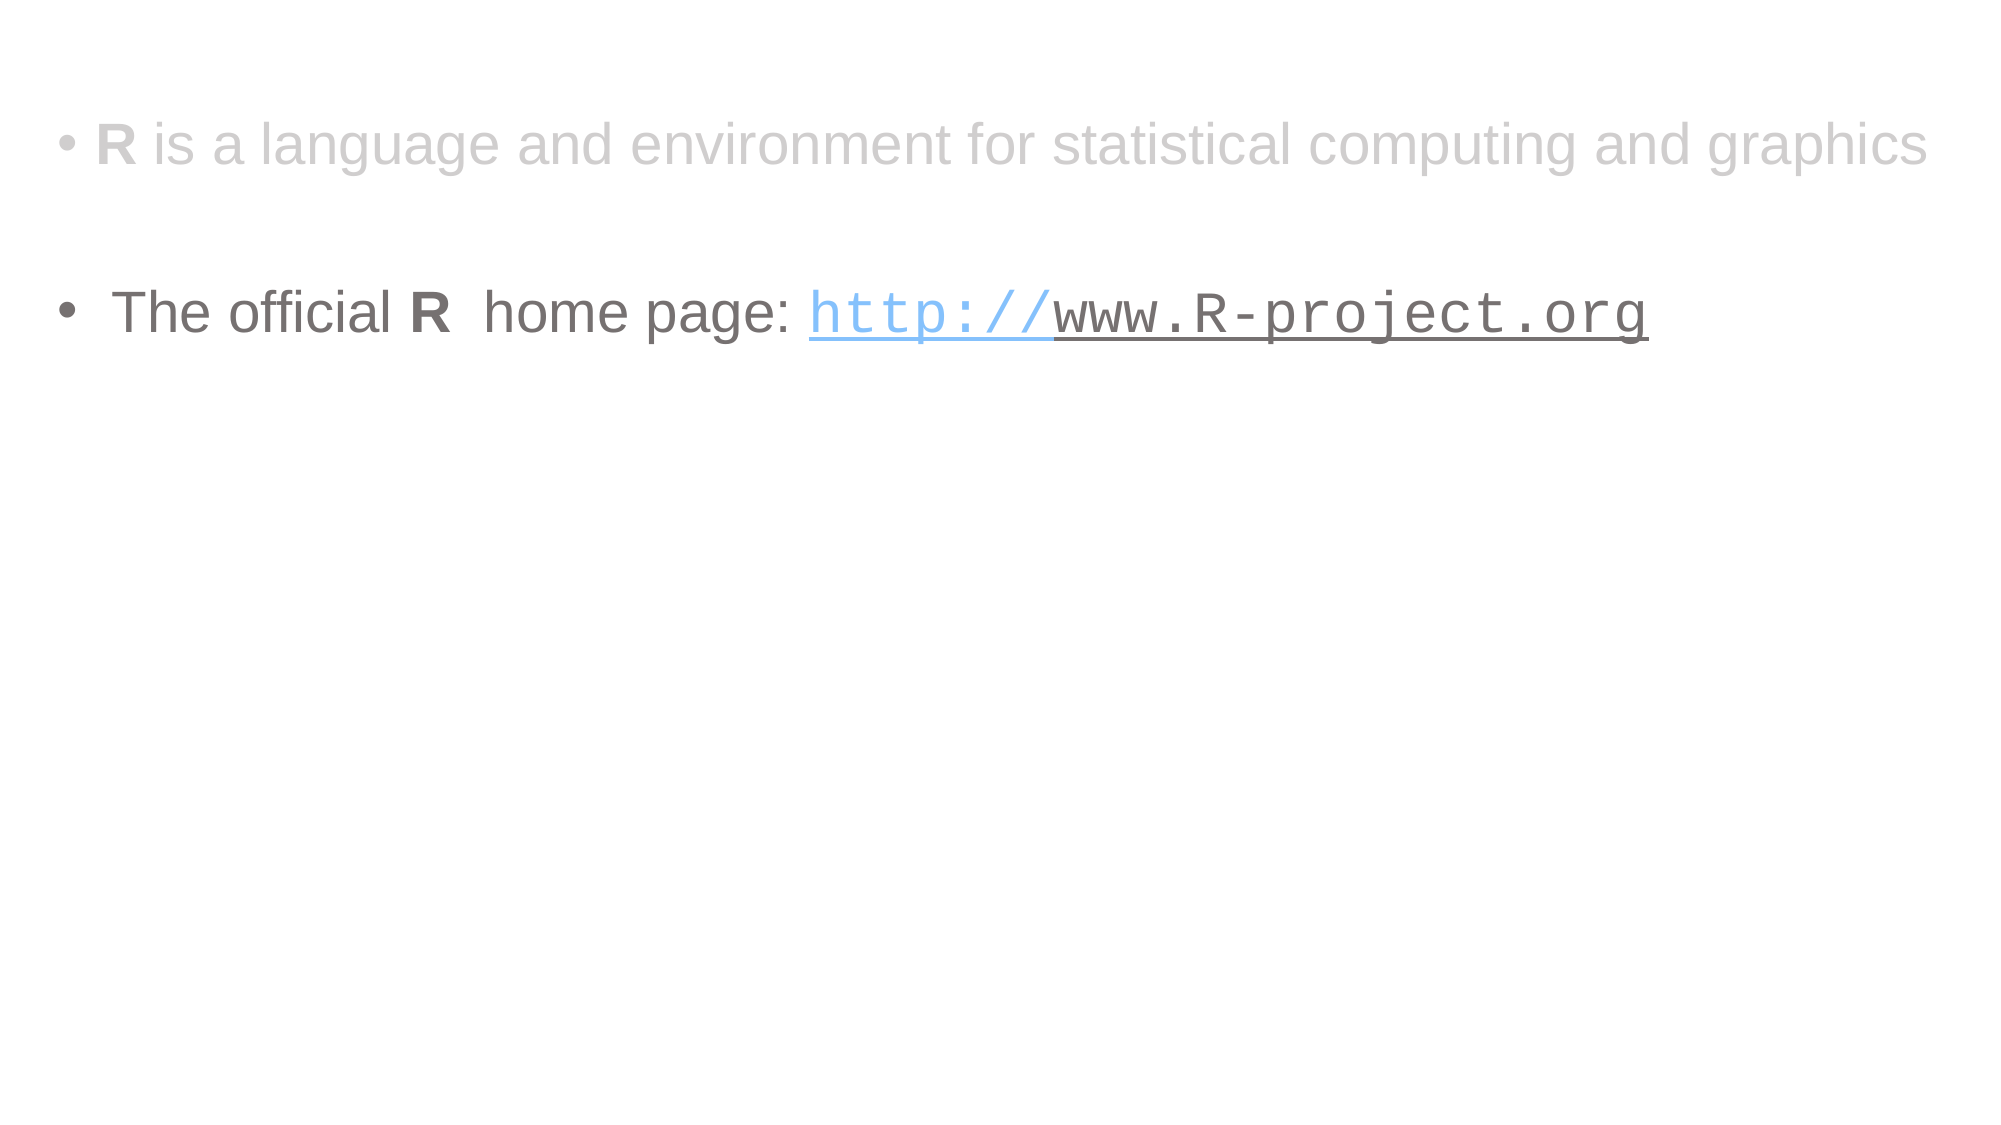

R is a language and environment for statistical computing and graphics

 The official R  home page: http://www.R-project.org